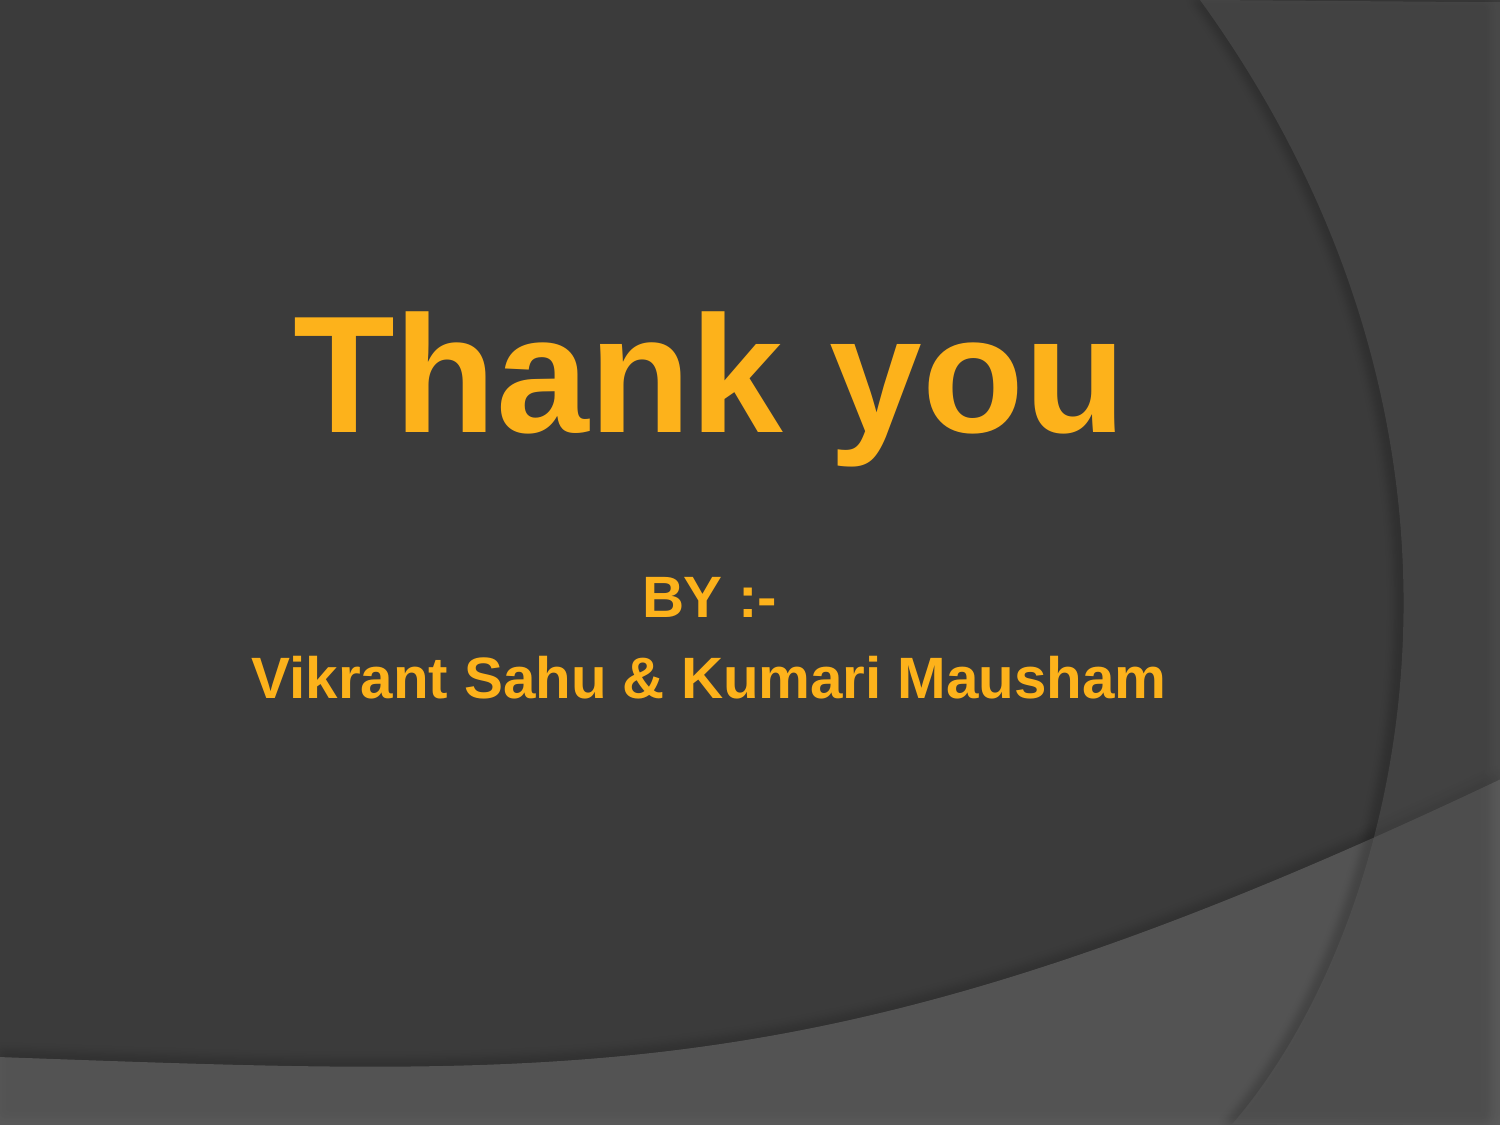

Thank you

BY :-
Vikrant Sahu & Kumari Mausham